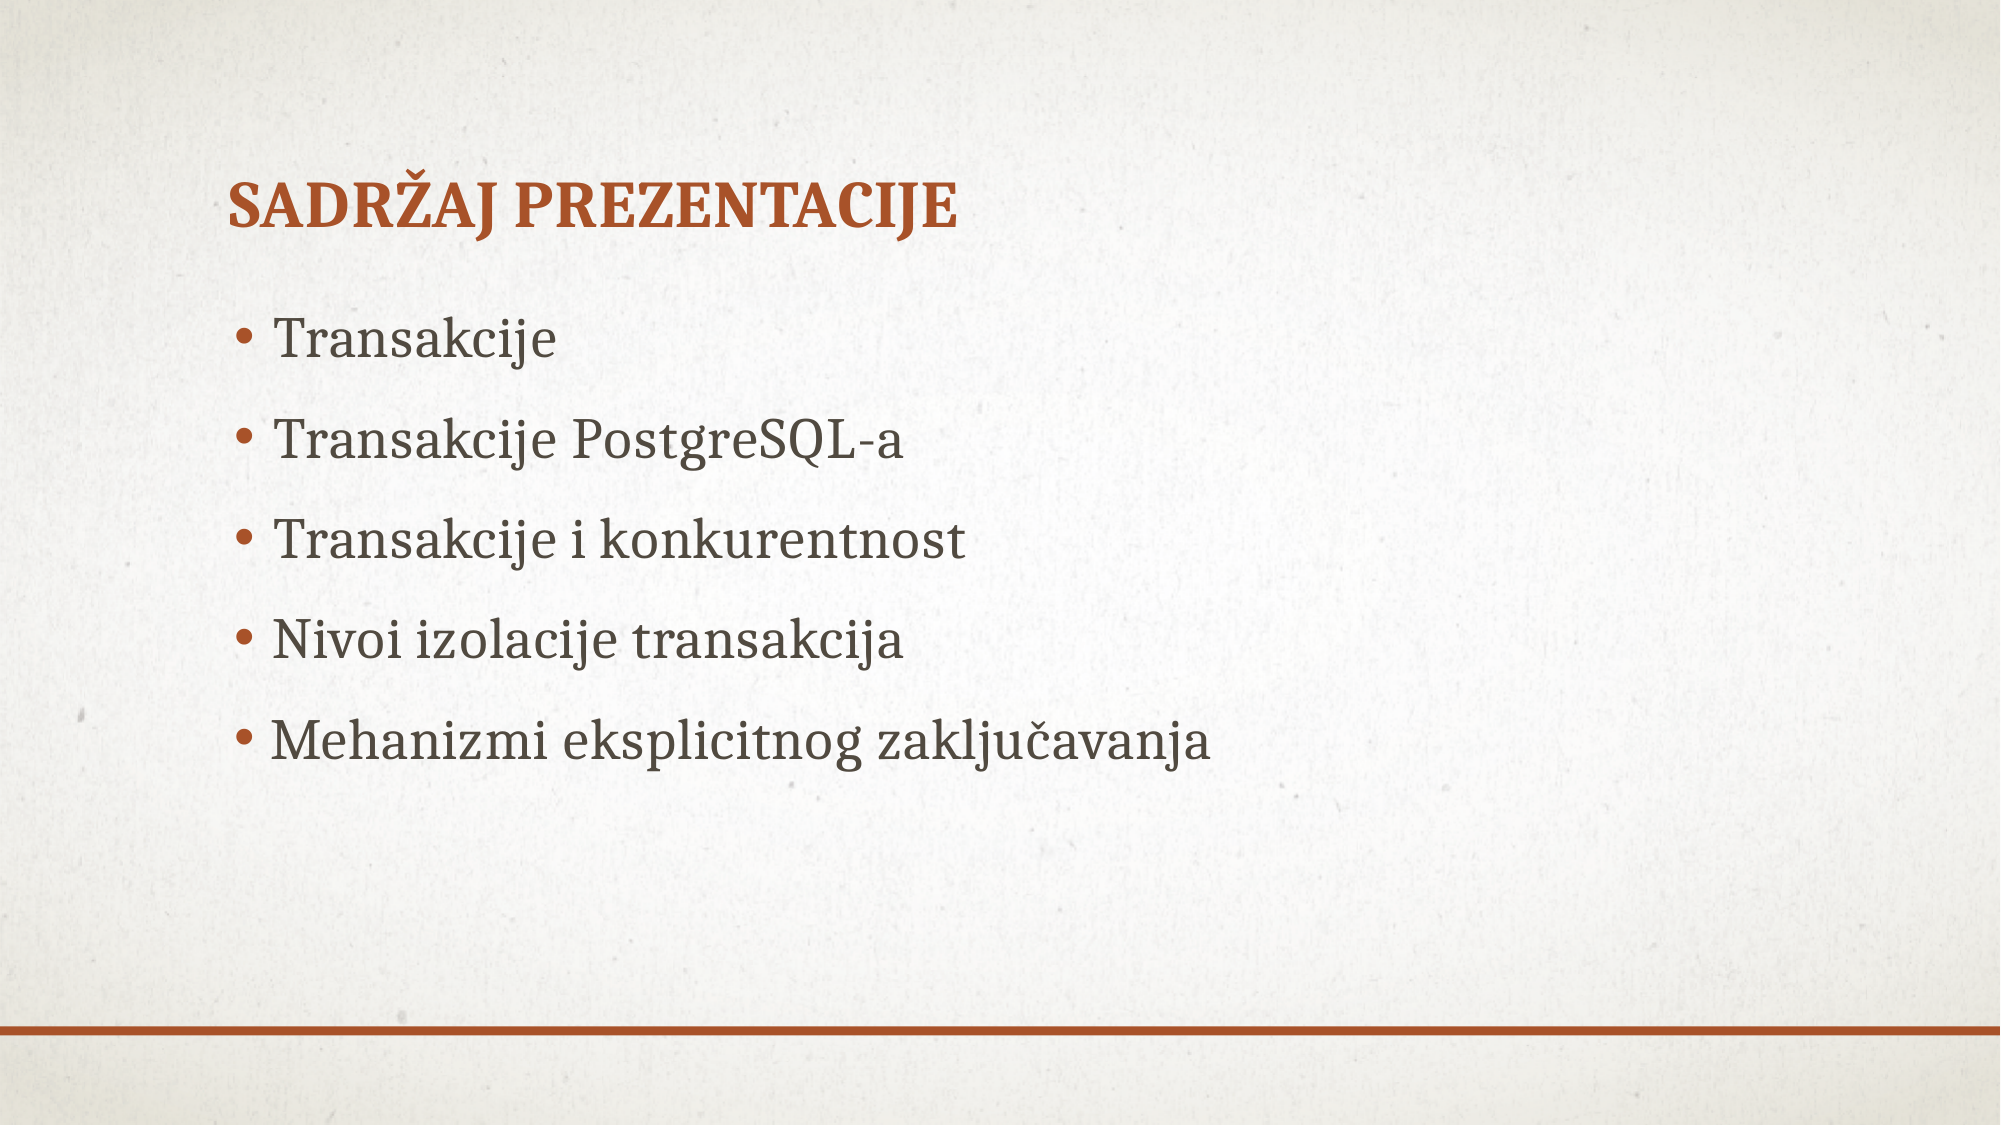

# Sadržaj prezentacije
Transakcije
Transakcije PostgreSQL-a
Transakcije i konkurentnost
Nivoi izolacije transakcija
Mehanizmi eksplicitnog zaključavanja